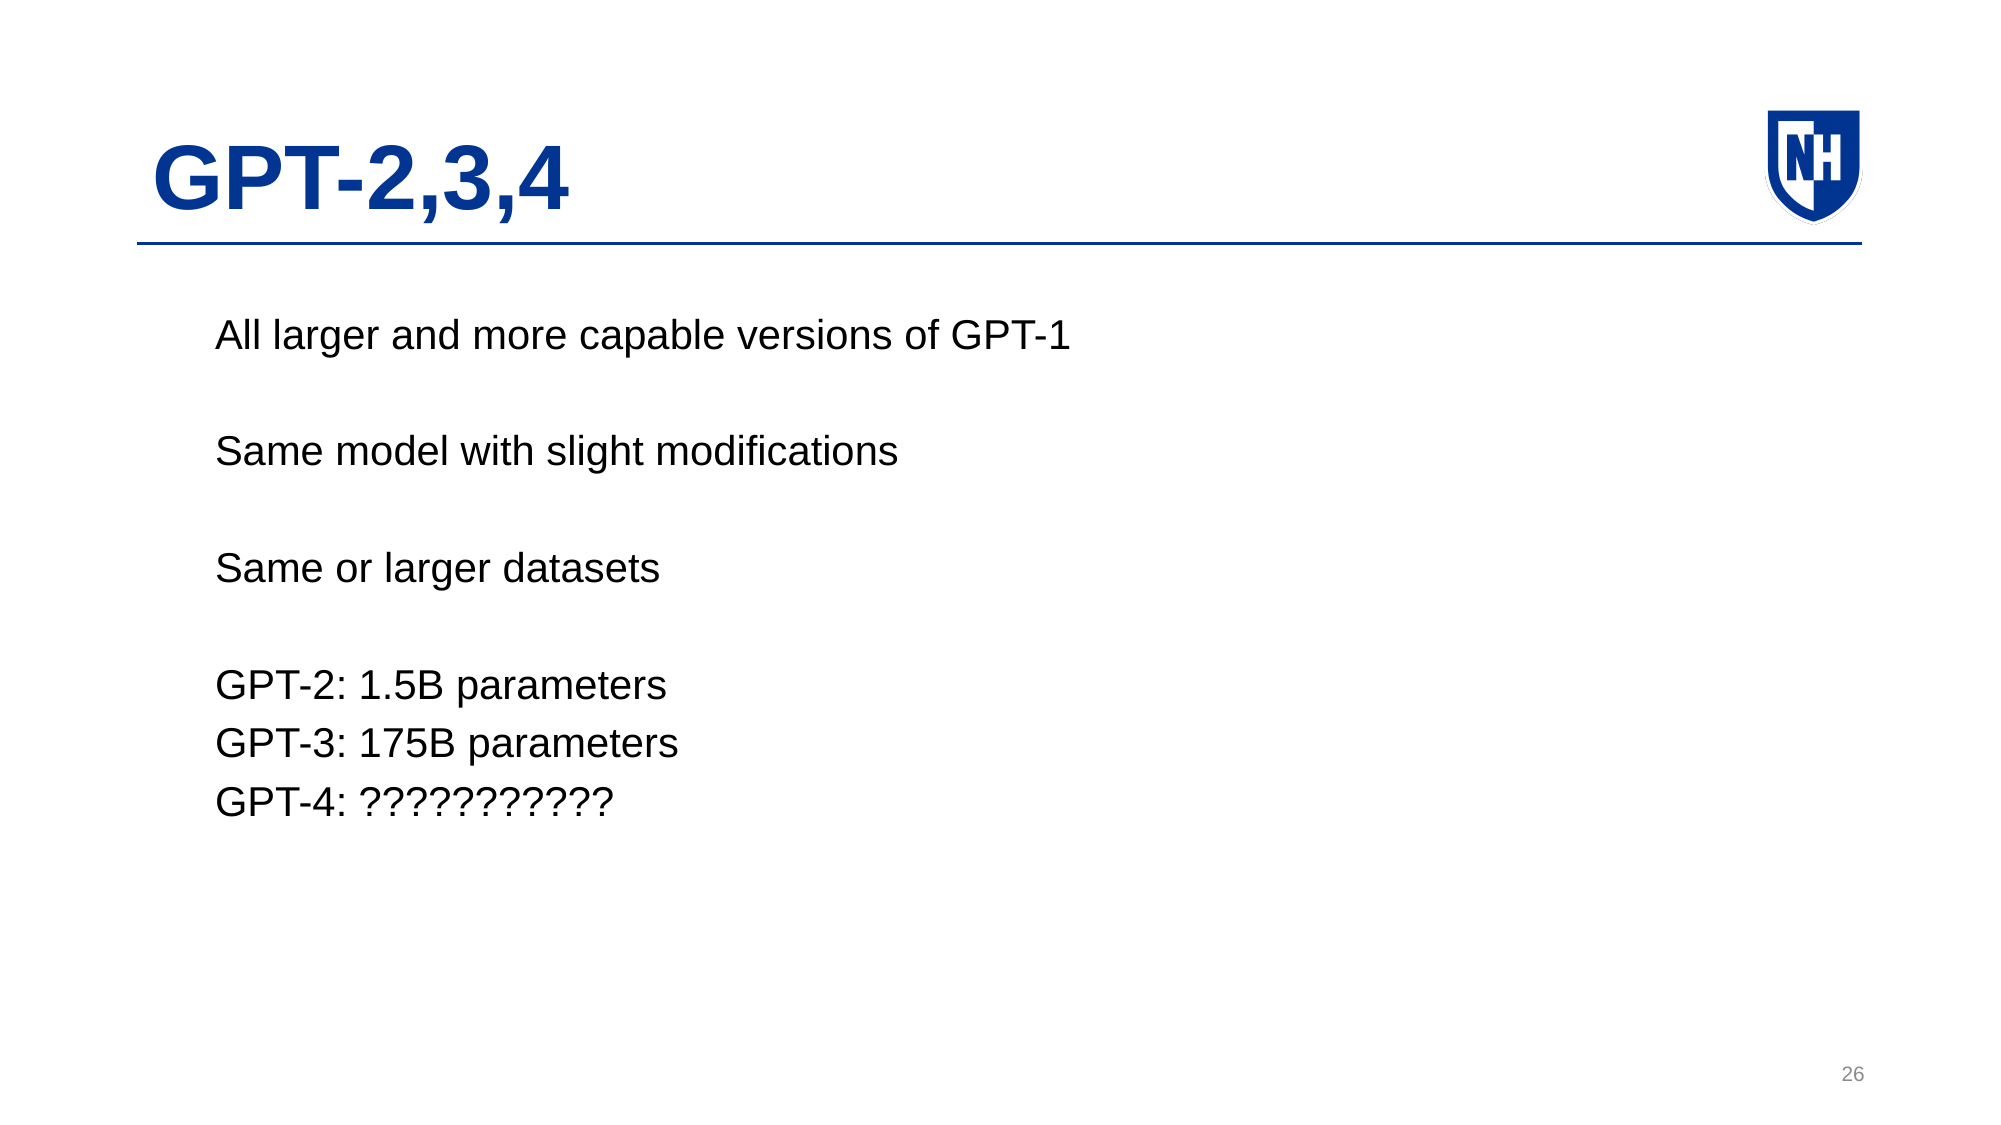

# GPT-2,3,4
All larger and more capable versions of GPT-1

Same model with slight modifications

Same or larger datasets

GPT-2: 1.5B parameters
GPT-3: 175B parameters
GPT-4: ???????????

26